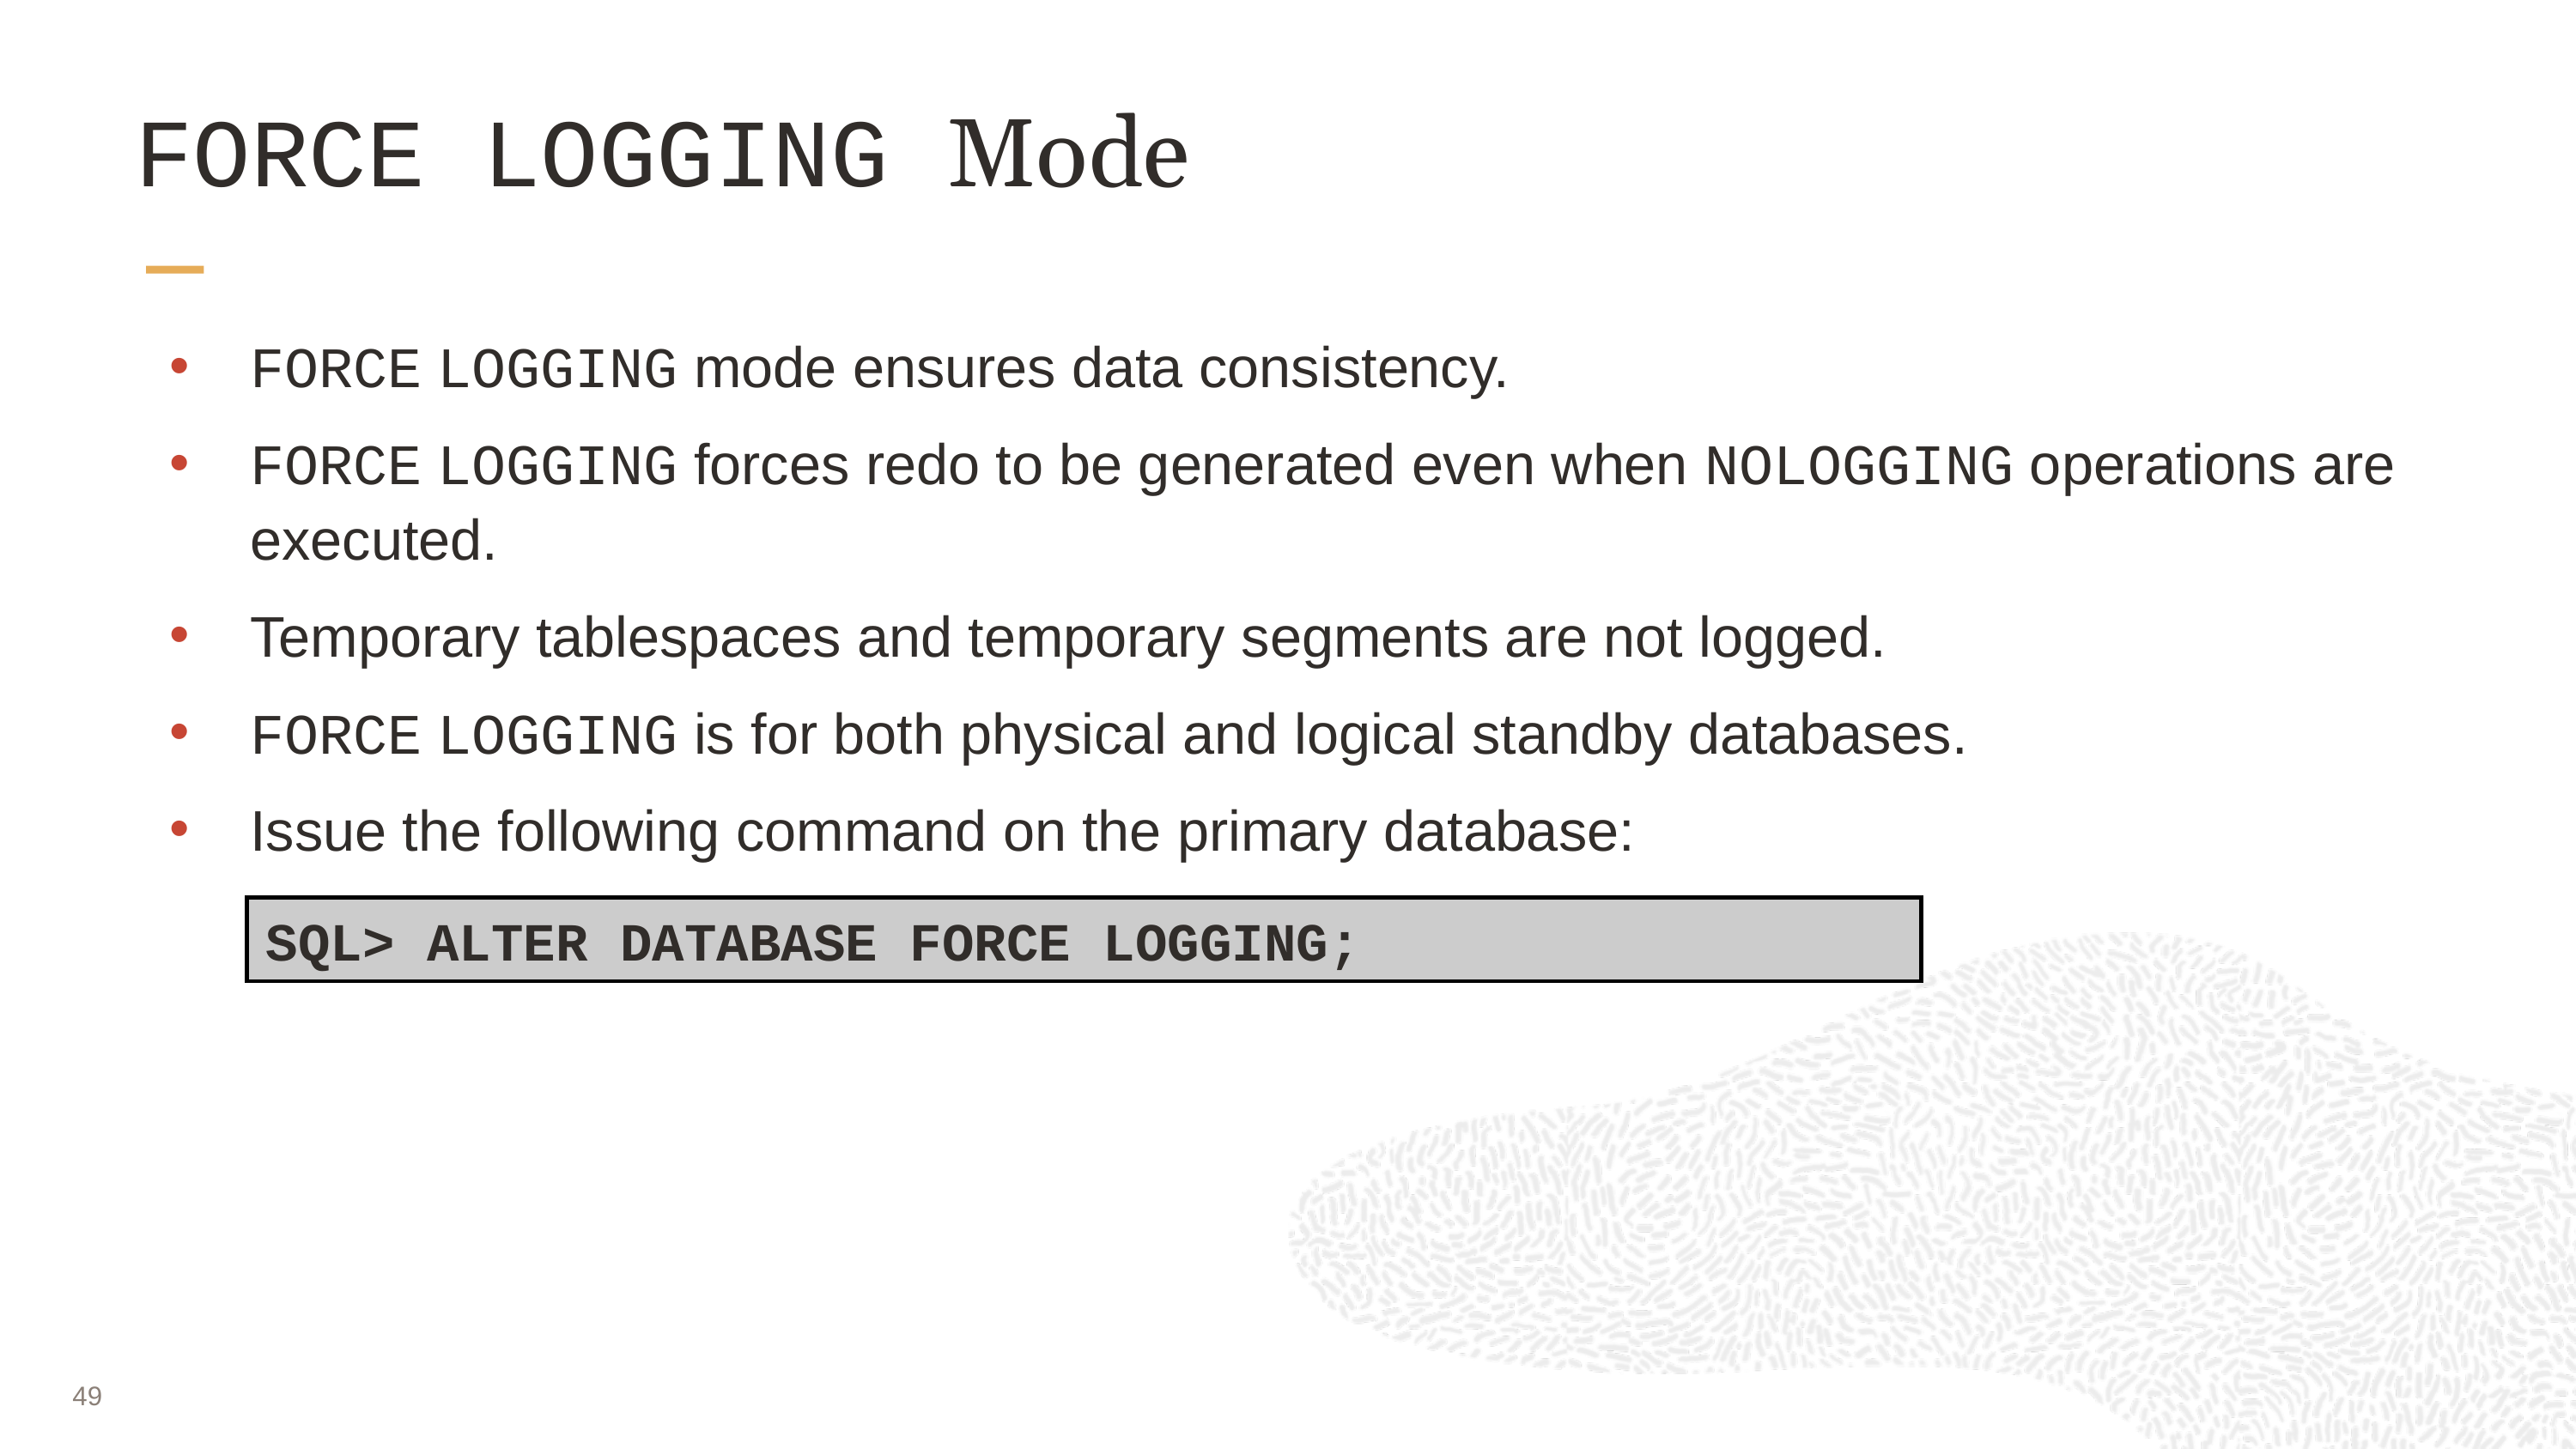

# FORCE LOGGING Mode
FORCE LOGGING mode ensures data consistency.
FORCE LOGGING forces redo to be generated even when NOLOGGING operations are executed.
Temporary tablespaces and temporary segments are not logged.
FORCE LOGGING is for both physical and logical standby databases.
Issue the following command on the primary database:
SQL> ALTER DATABASE FORCE LOGGING;